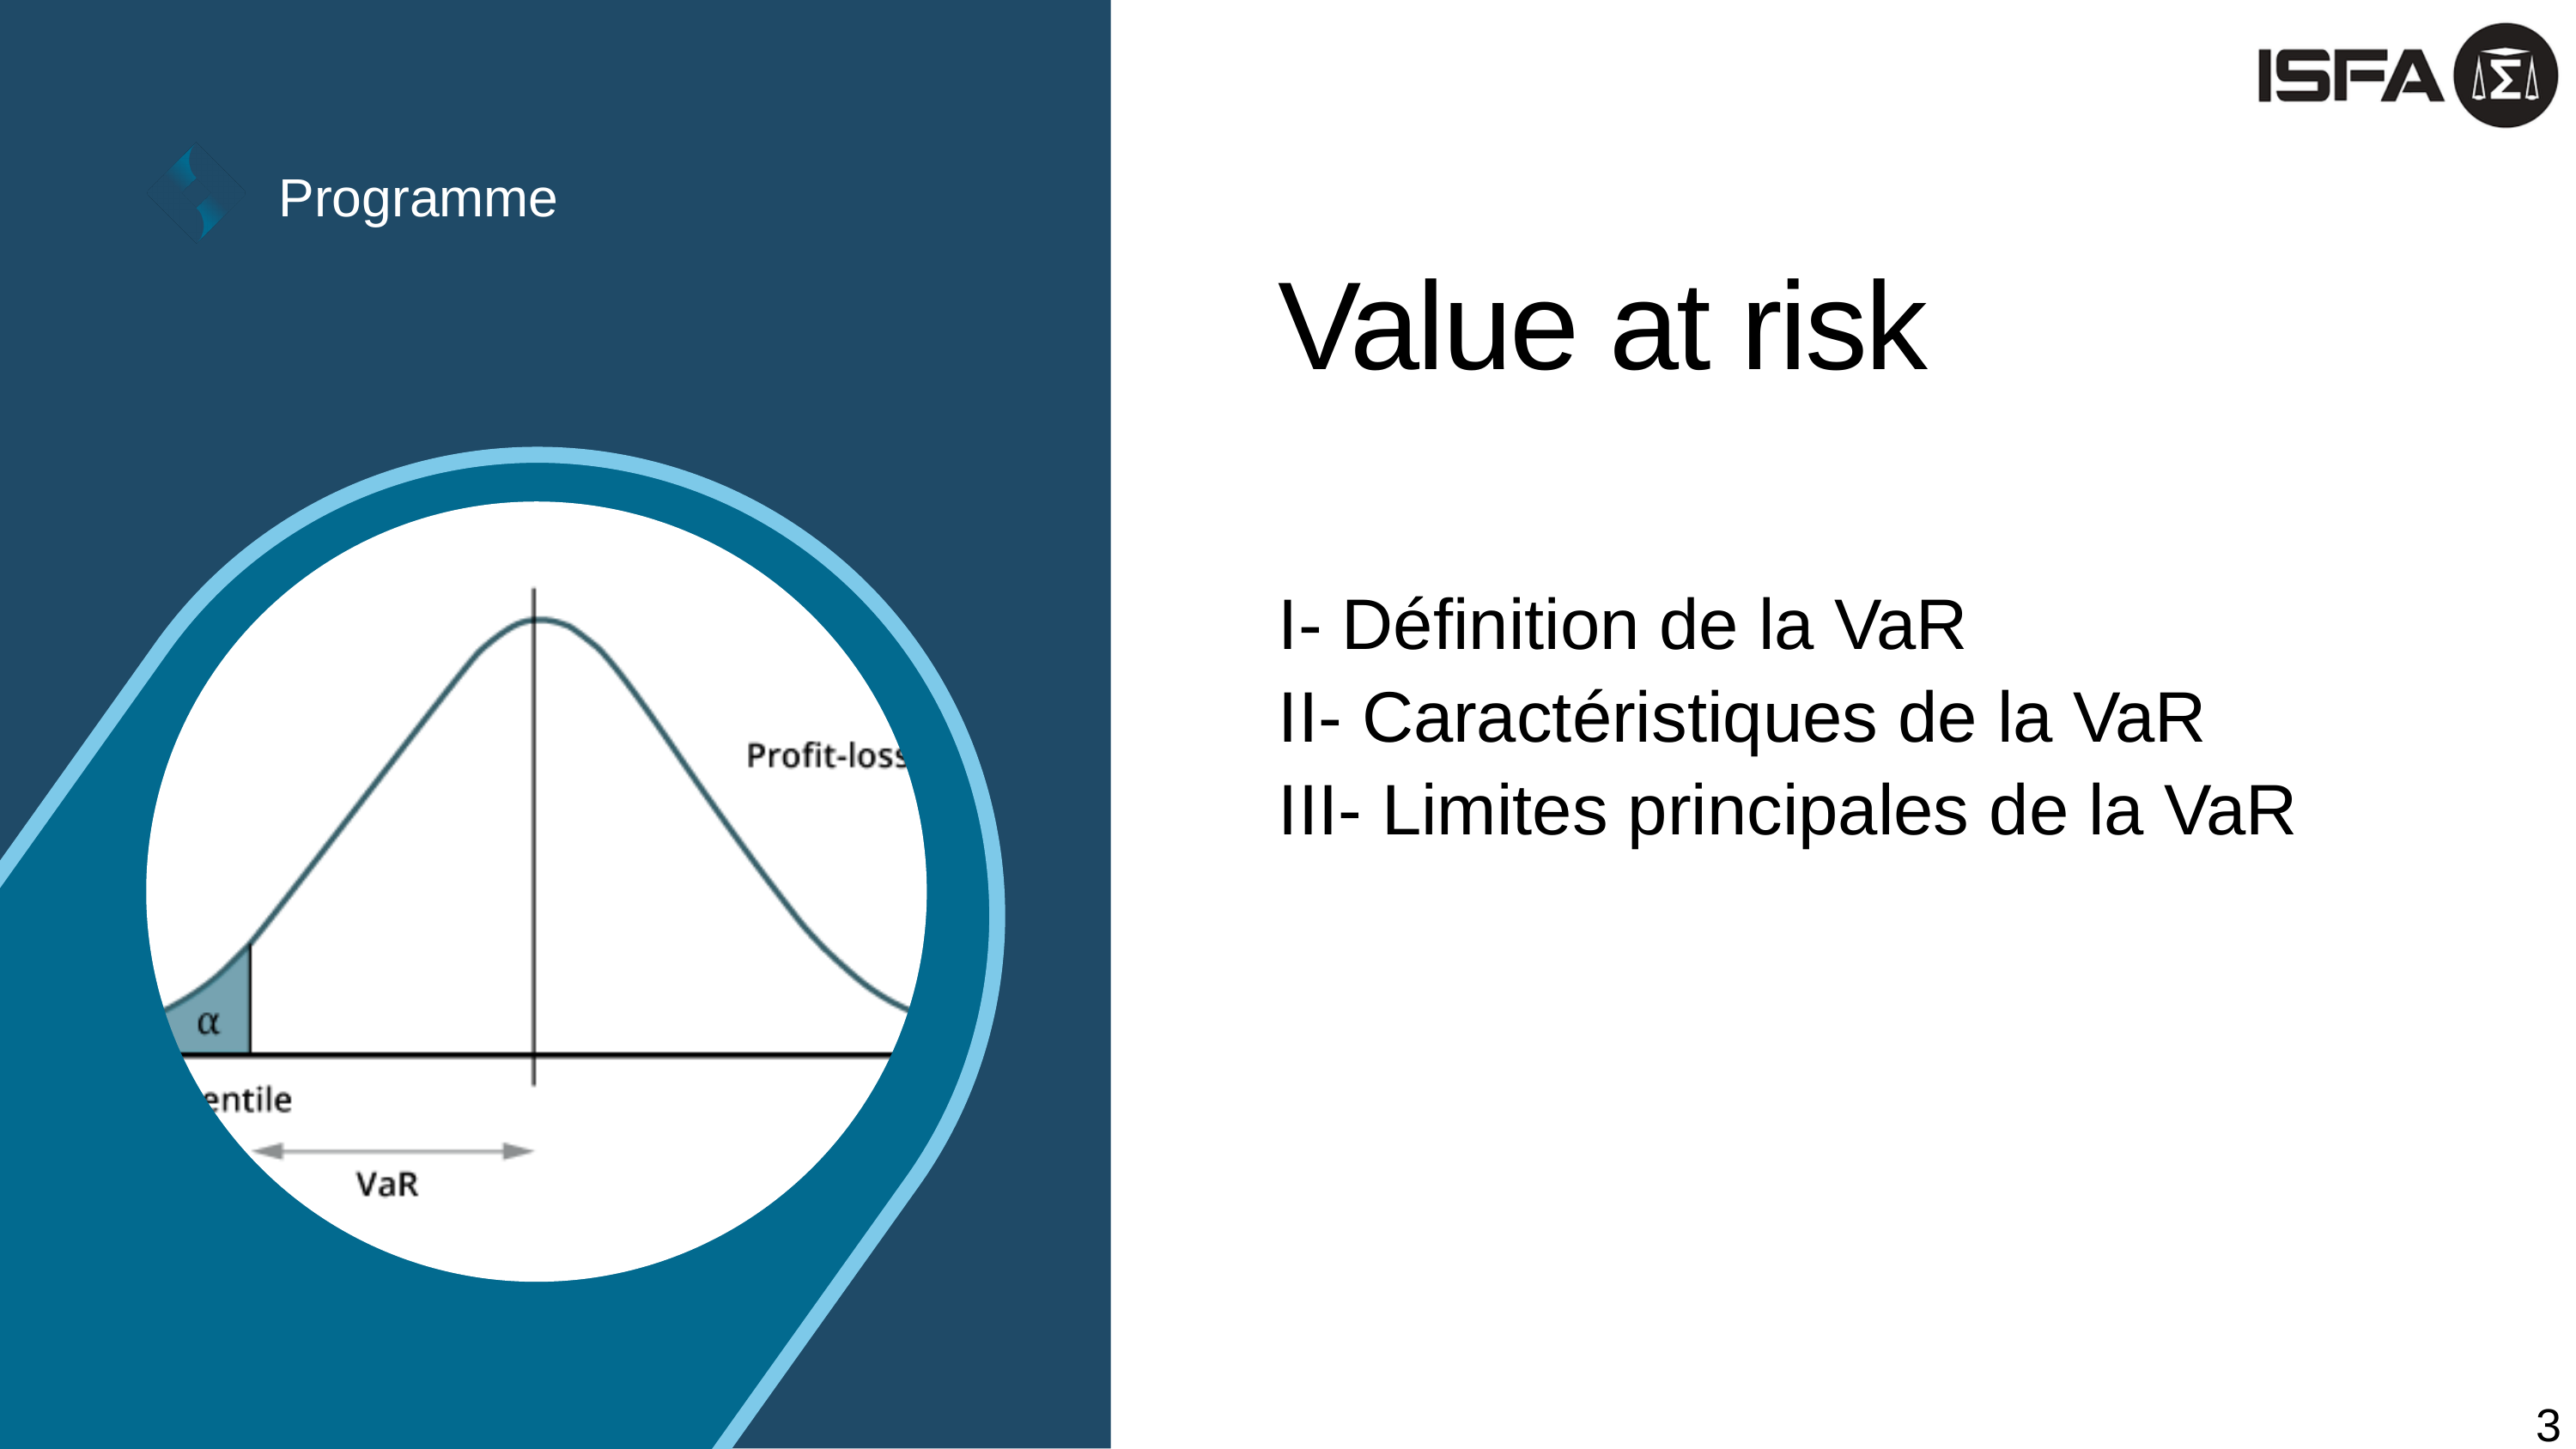

Programme
Value at risk

I- Définition de la VaR
II- Caractéristiques de la VaR
III- Limites principales de la VaR

3